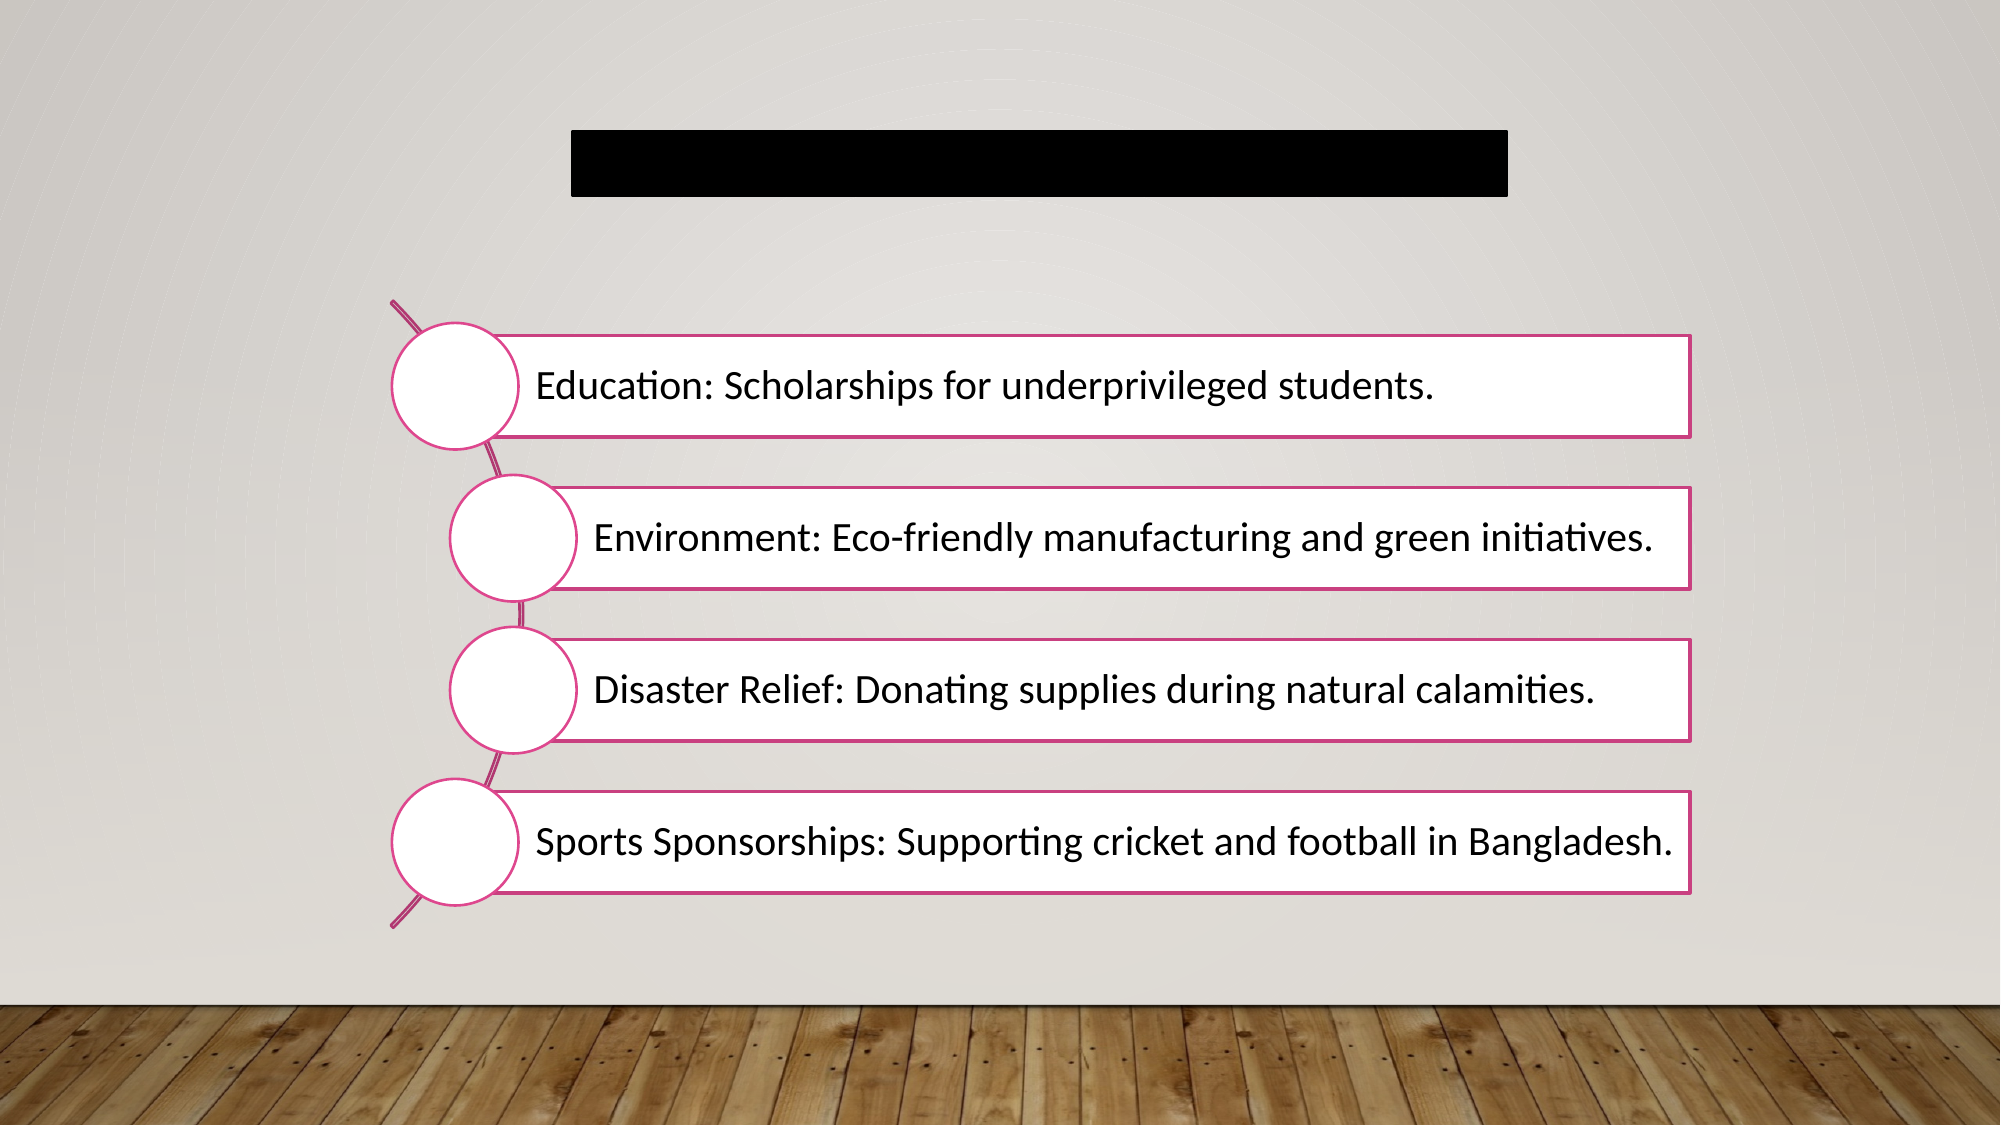

Corporate Social Responsibility (CSR)
Education: Scholarships for underprivileged students.
Environment: Eco-friendly manufacturing and green initiatives.
Disaster Relief: Donating supplies during natural calamities.
Sports Sponsorships: Supporting cricket and football in Bangladesh.